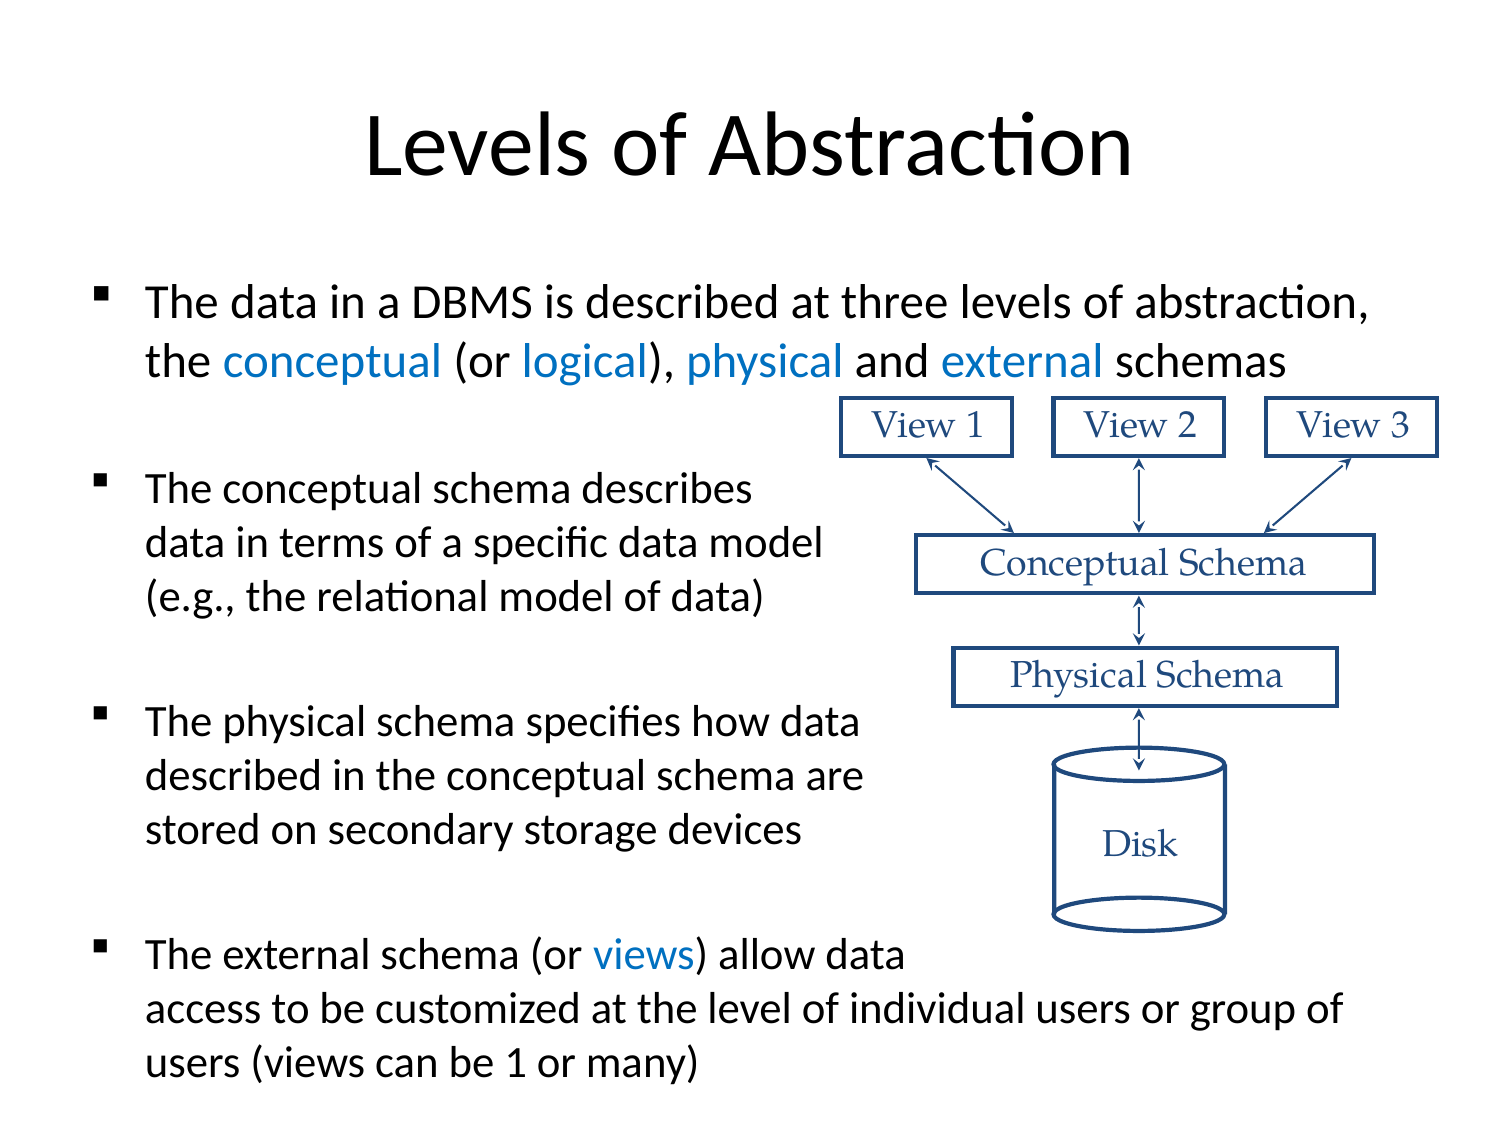

# Levels of Abstraction
The data in a DBMS is described at three levels of abstraction, the conceptual (or logical), physical and external schemas

The conceptual schema describes
data in terms of a specific data model
(e.g., the relational model of data)

The physical schema specifies how data
described in the conceptual schema are
stored on secondary storage devices

The external schema (or views) allow data
access to be customized at the level of individual users or group of users (views can be 1 or many)

View 1
View 2
View 3

Conceptual Schema

Physical Schema

Disk